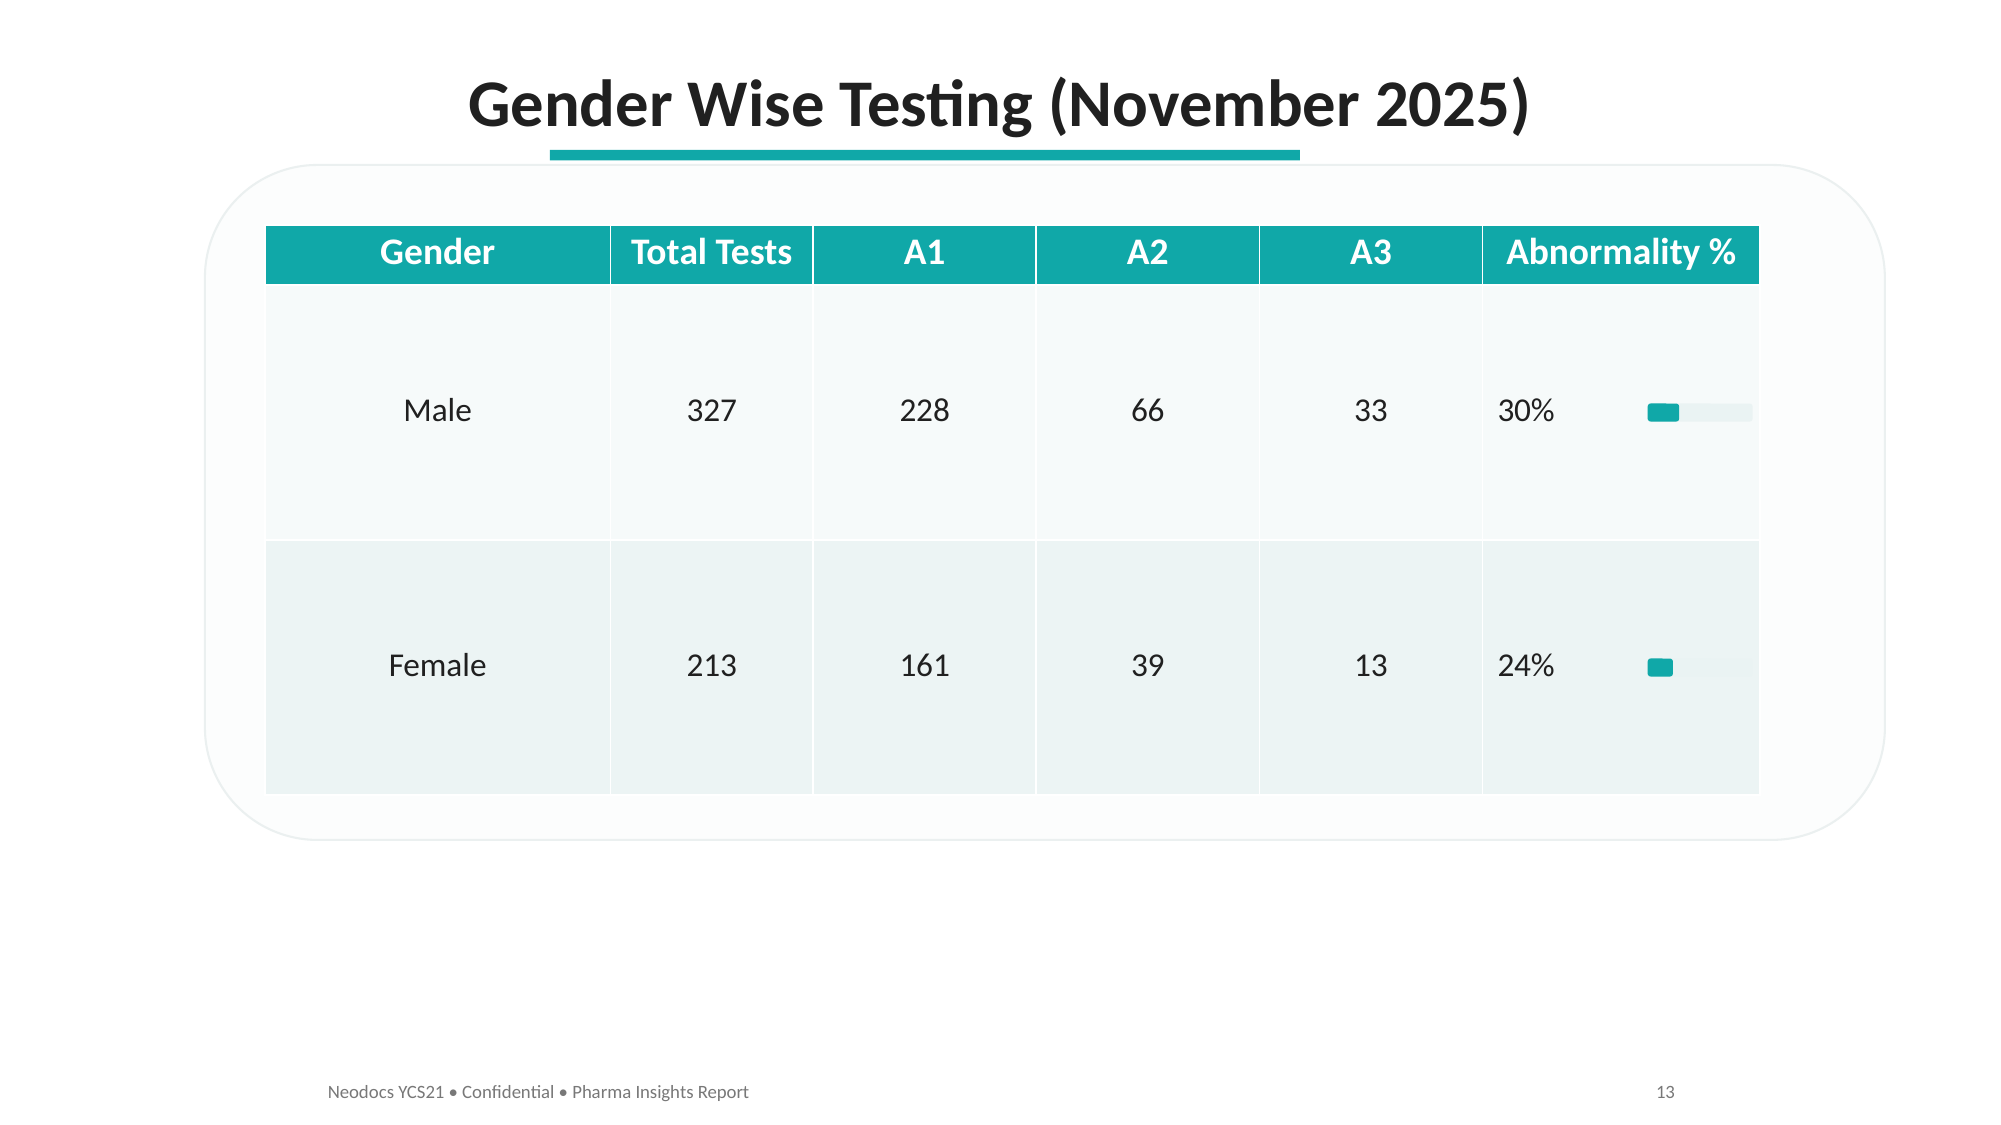

Gender Wise Testing (November 2025)

| Gender | Total Tests | A1 | A2 | A3 | Abnormality % |
| --- | --- | --- | --- | --- | --- |
| Male | 327 | 228 | 66 | 33 | 30% |
| Female | 213 | 161 | 39 | 13 | 24% |

Neodocs YCS21 • Confidential • Pharma Insights Report
13